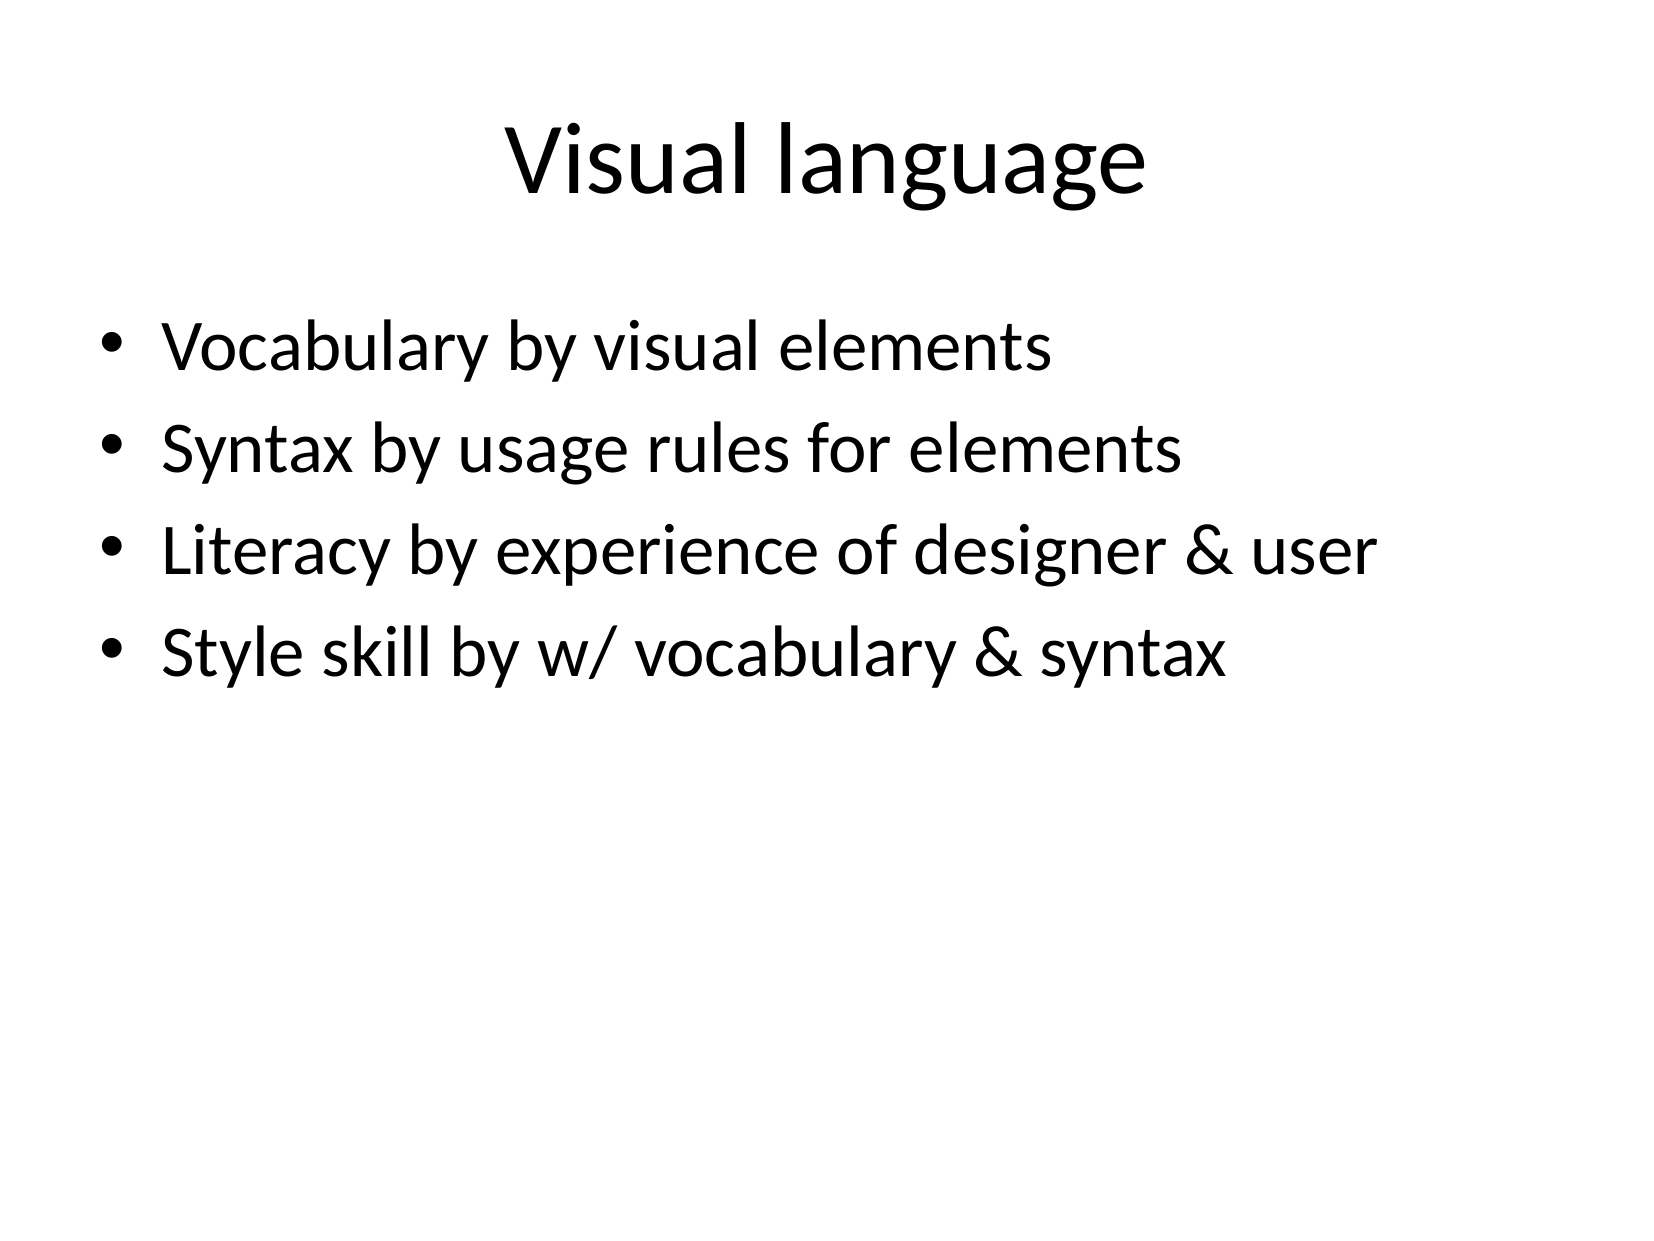

# Visual language
Vocabulary by visual elements
Syntax by usage rules for elements
Literacy by experience of designer & user
Style skill by w/ vocabulary & syntax